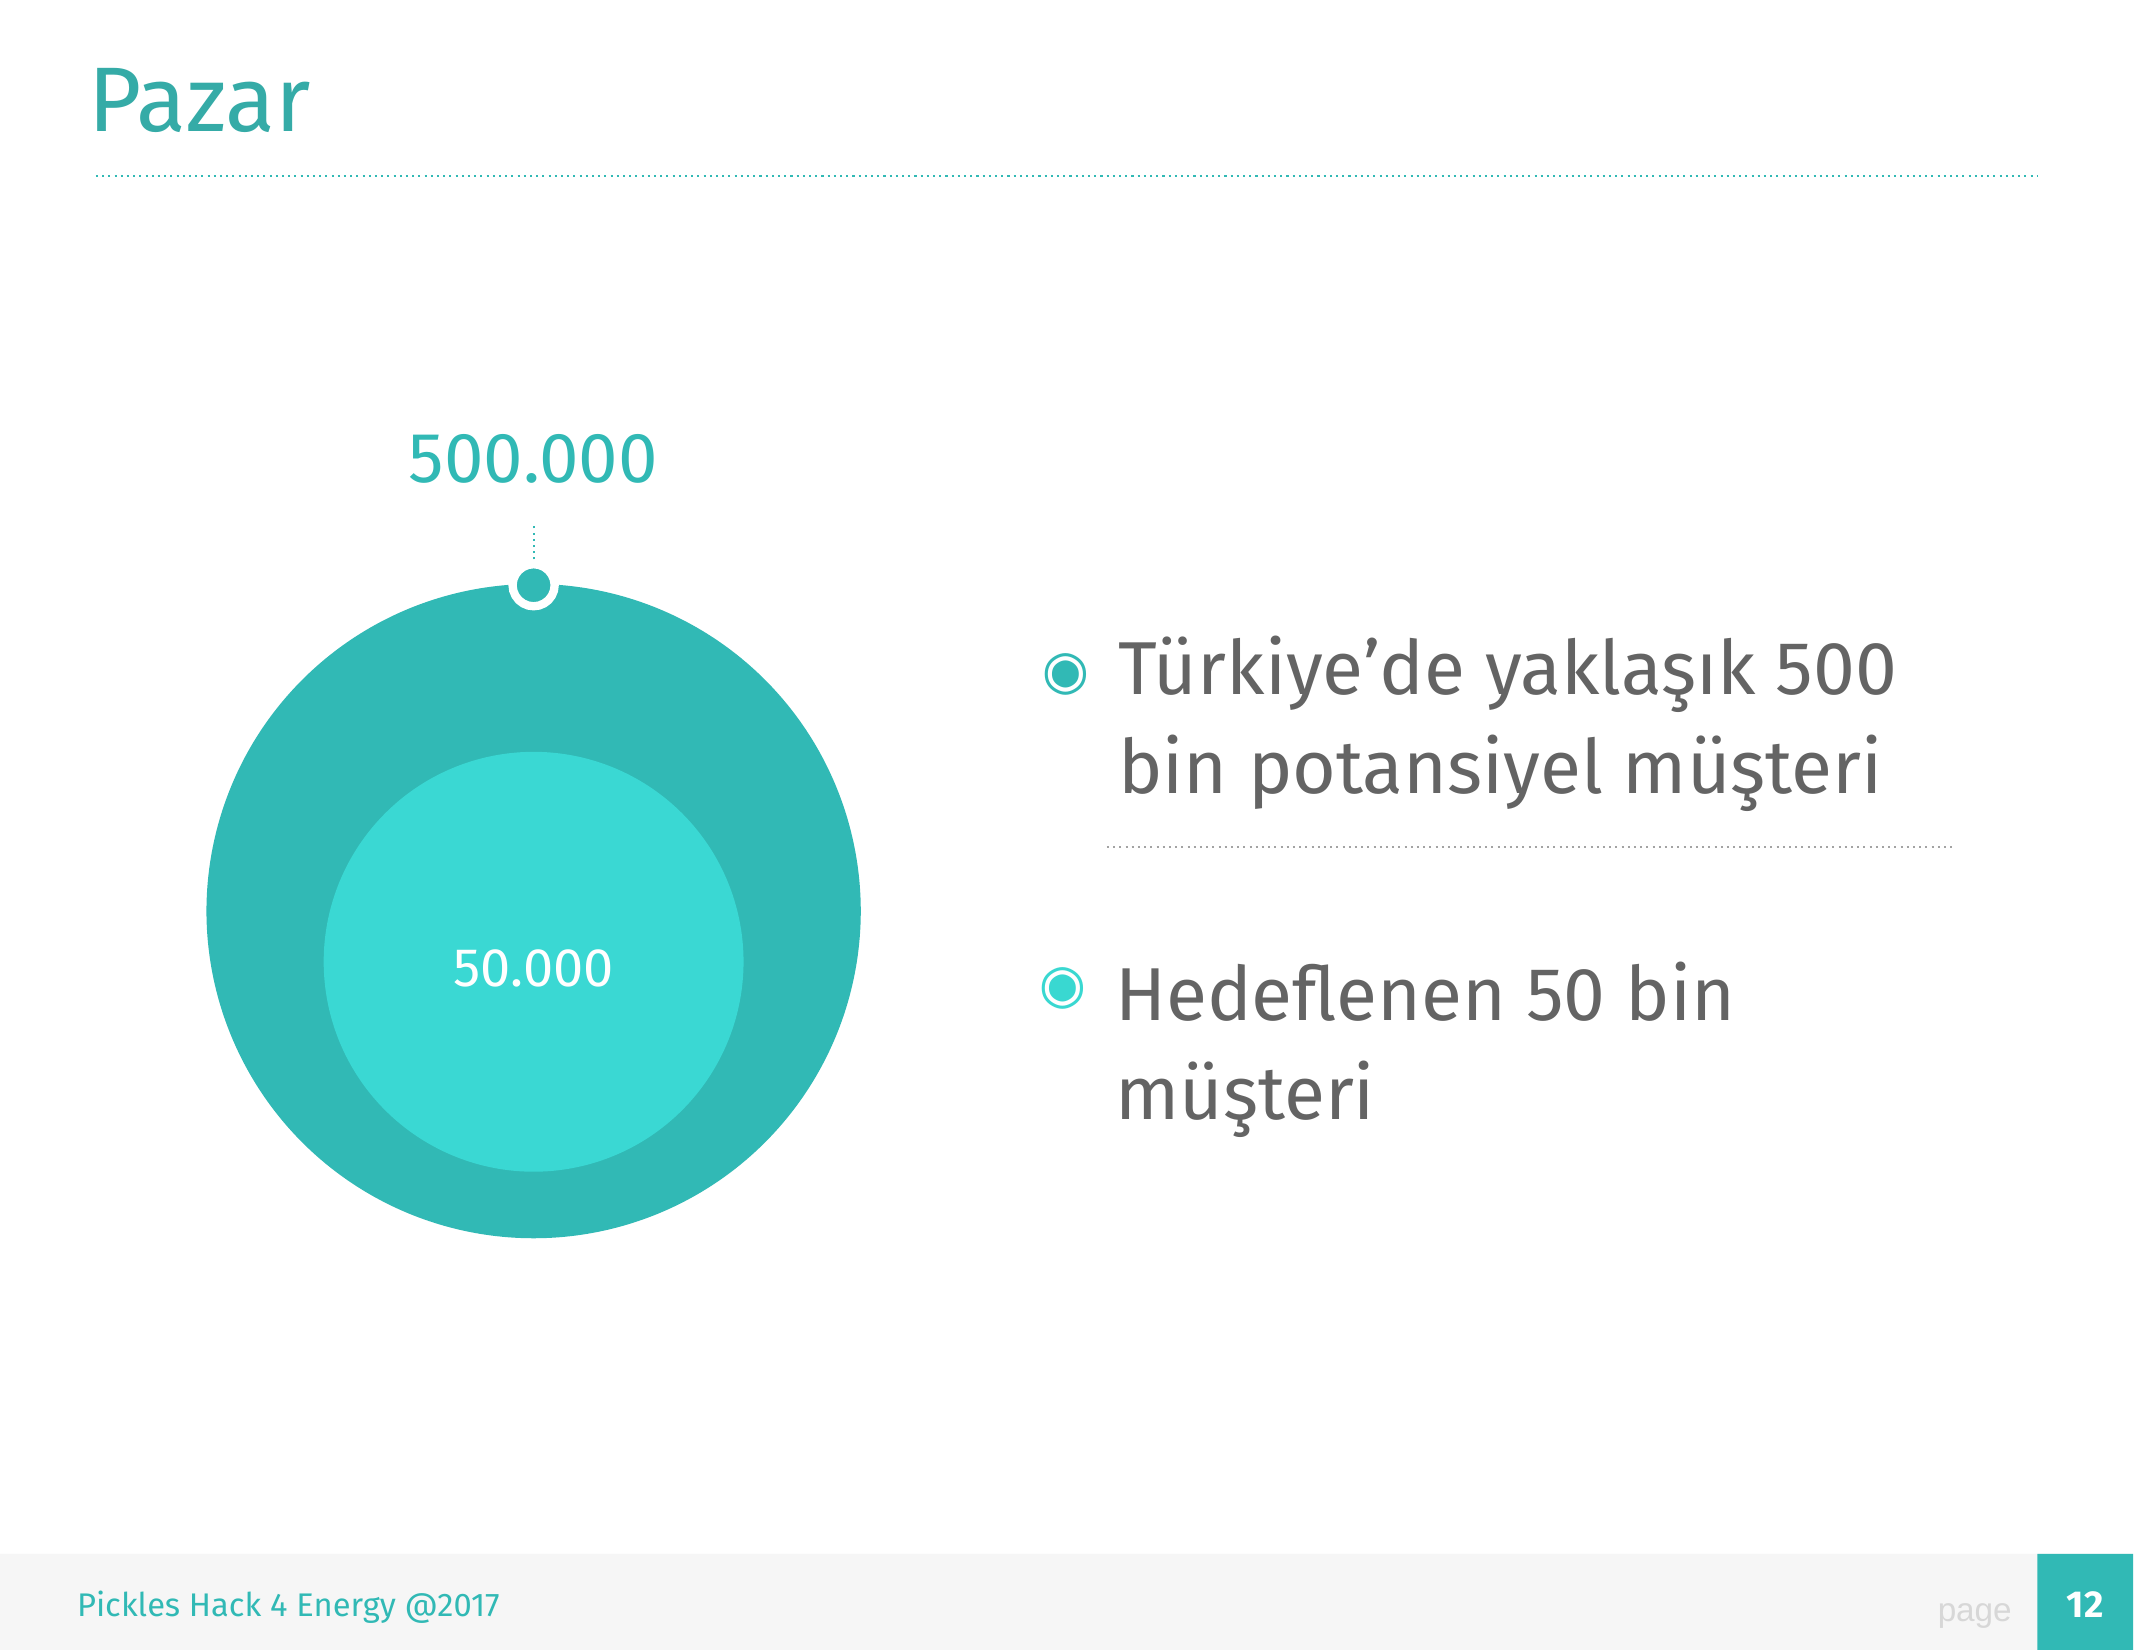

Pazar
500.000

Türkiye’de yaklaşık 500 bin potansiyel müşteri
◉

50.000
Hedeflenen 50 bin müşteri
◉
12
Pickles Hack 4 Energy @2017